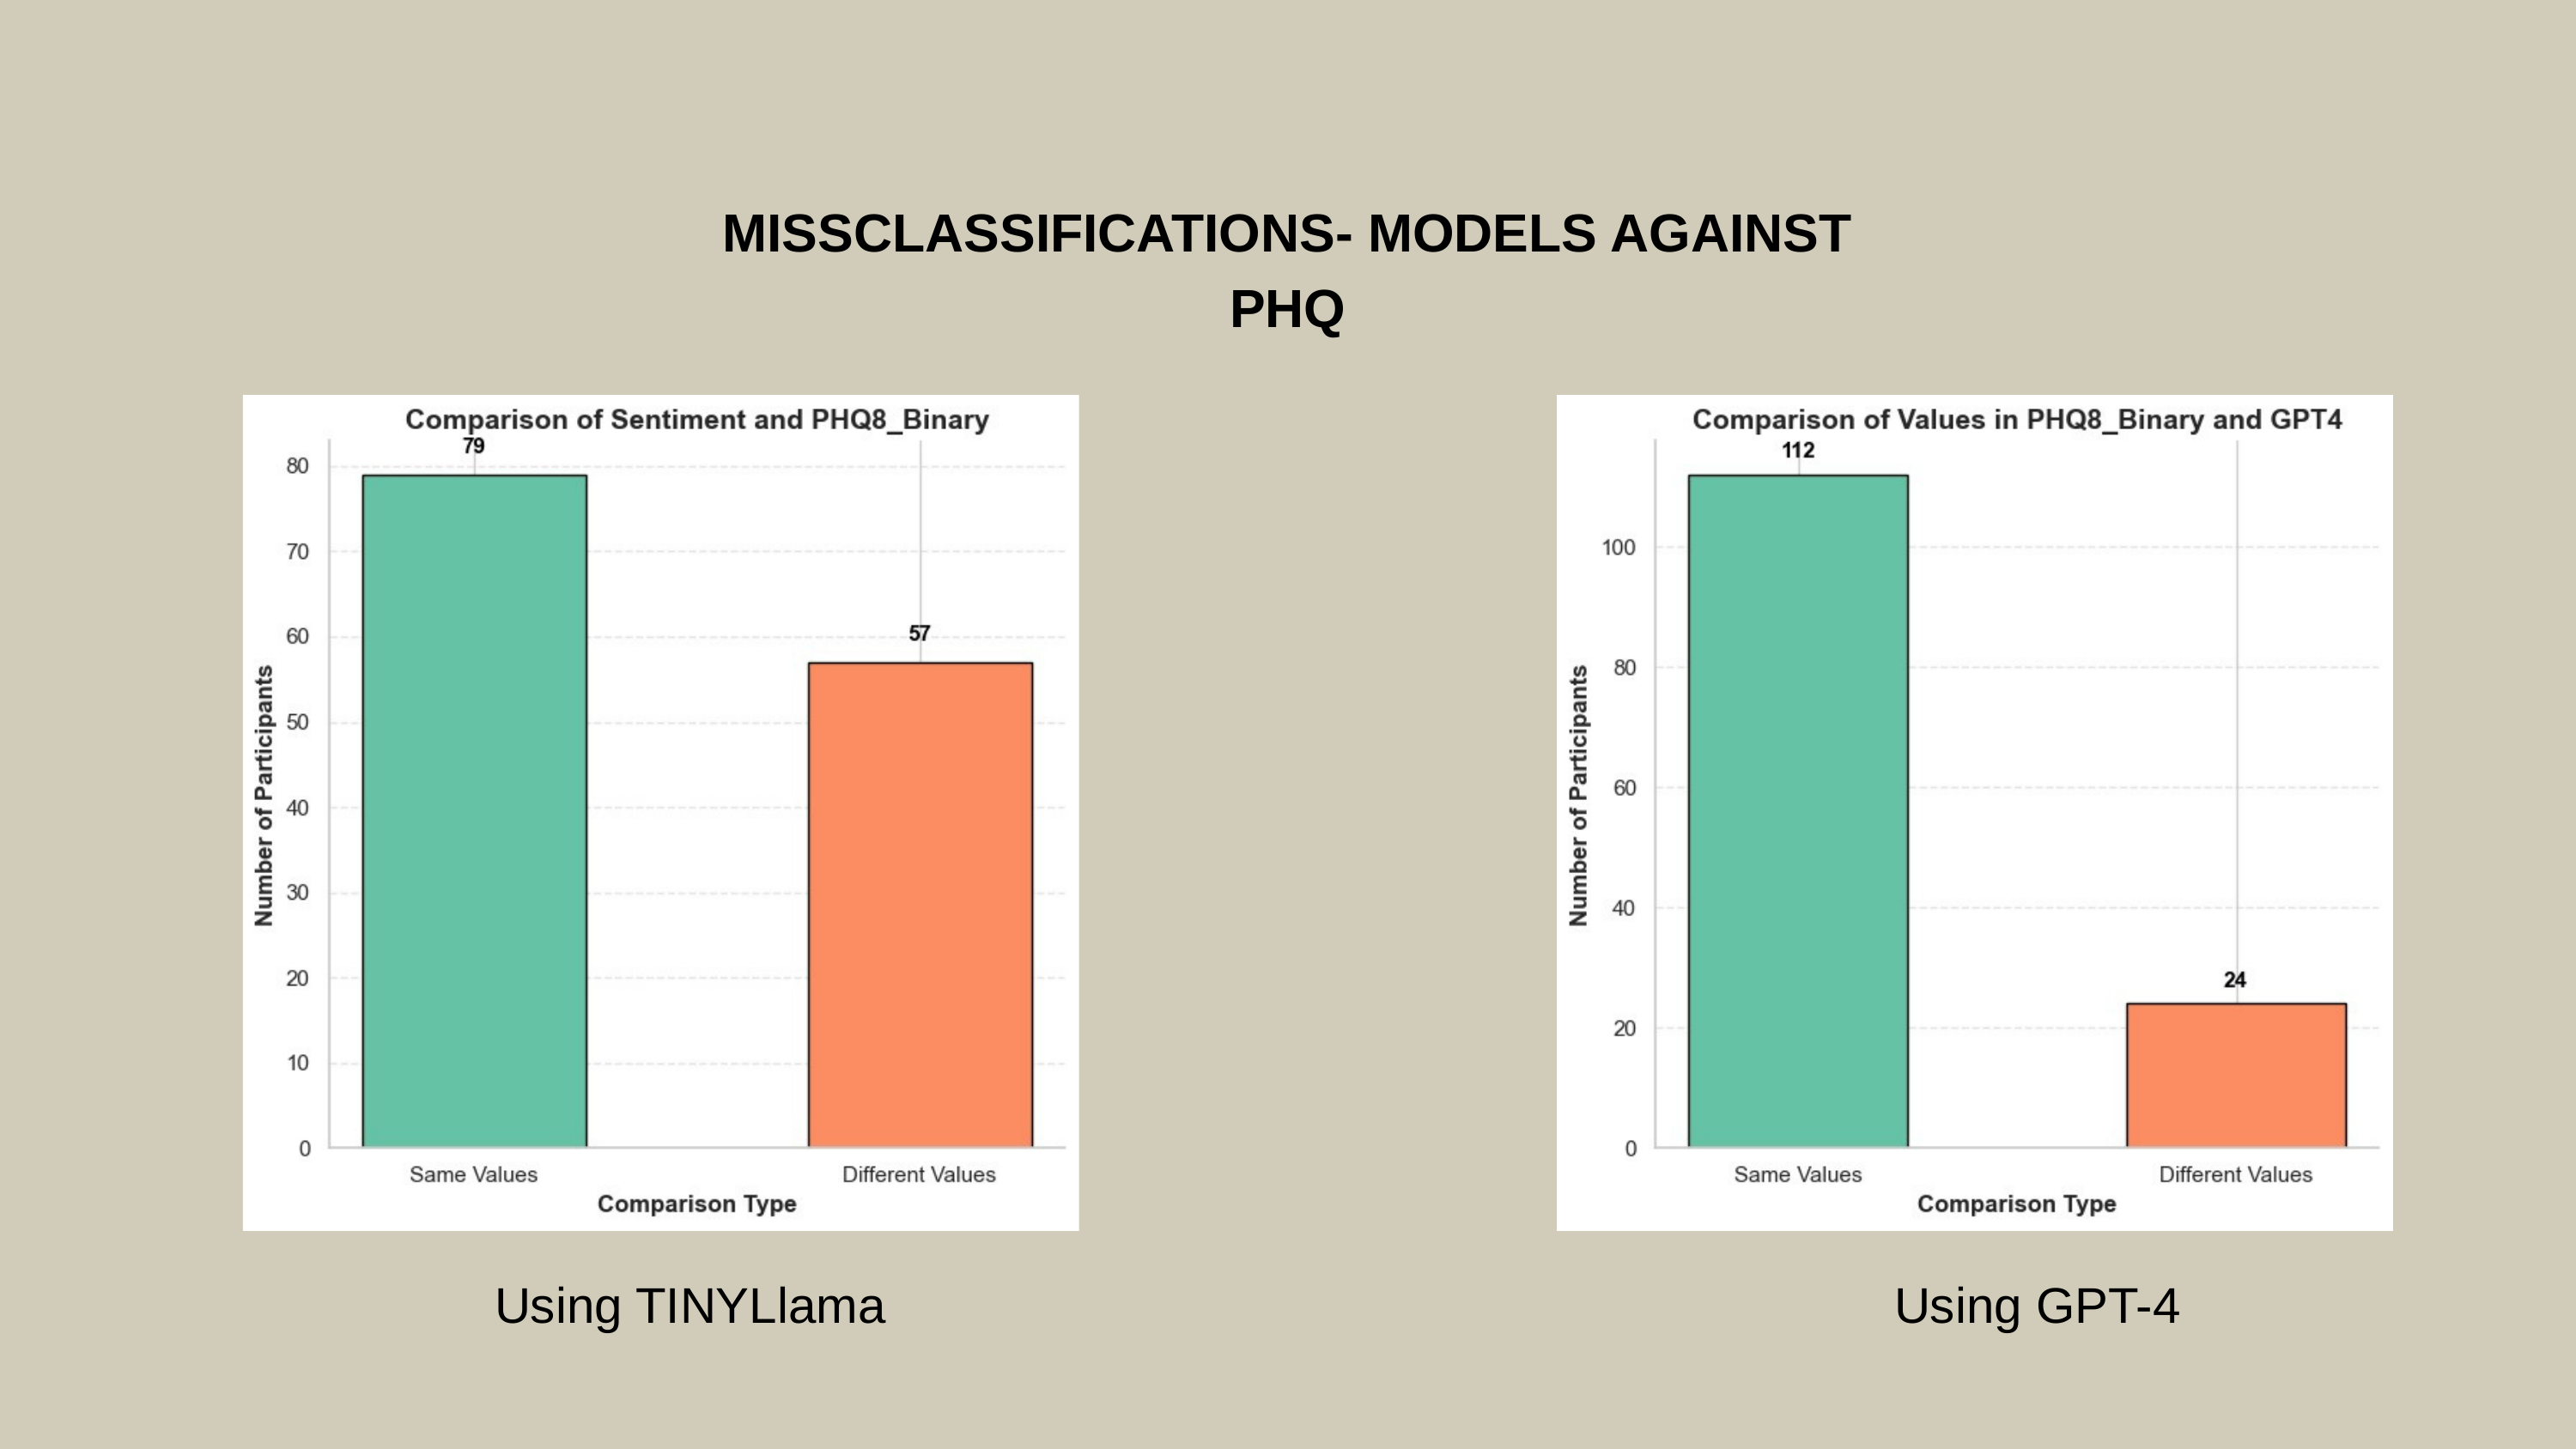

MISSCLASSIFICATIONS- MODELS AGAINST PHQ

Using TINYLlama
Using GPT-4